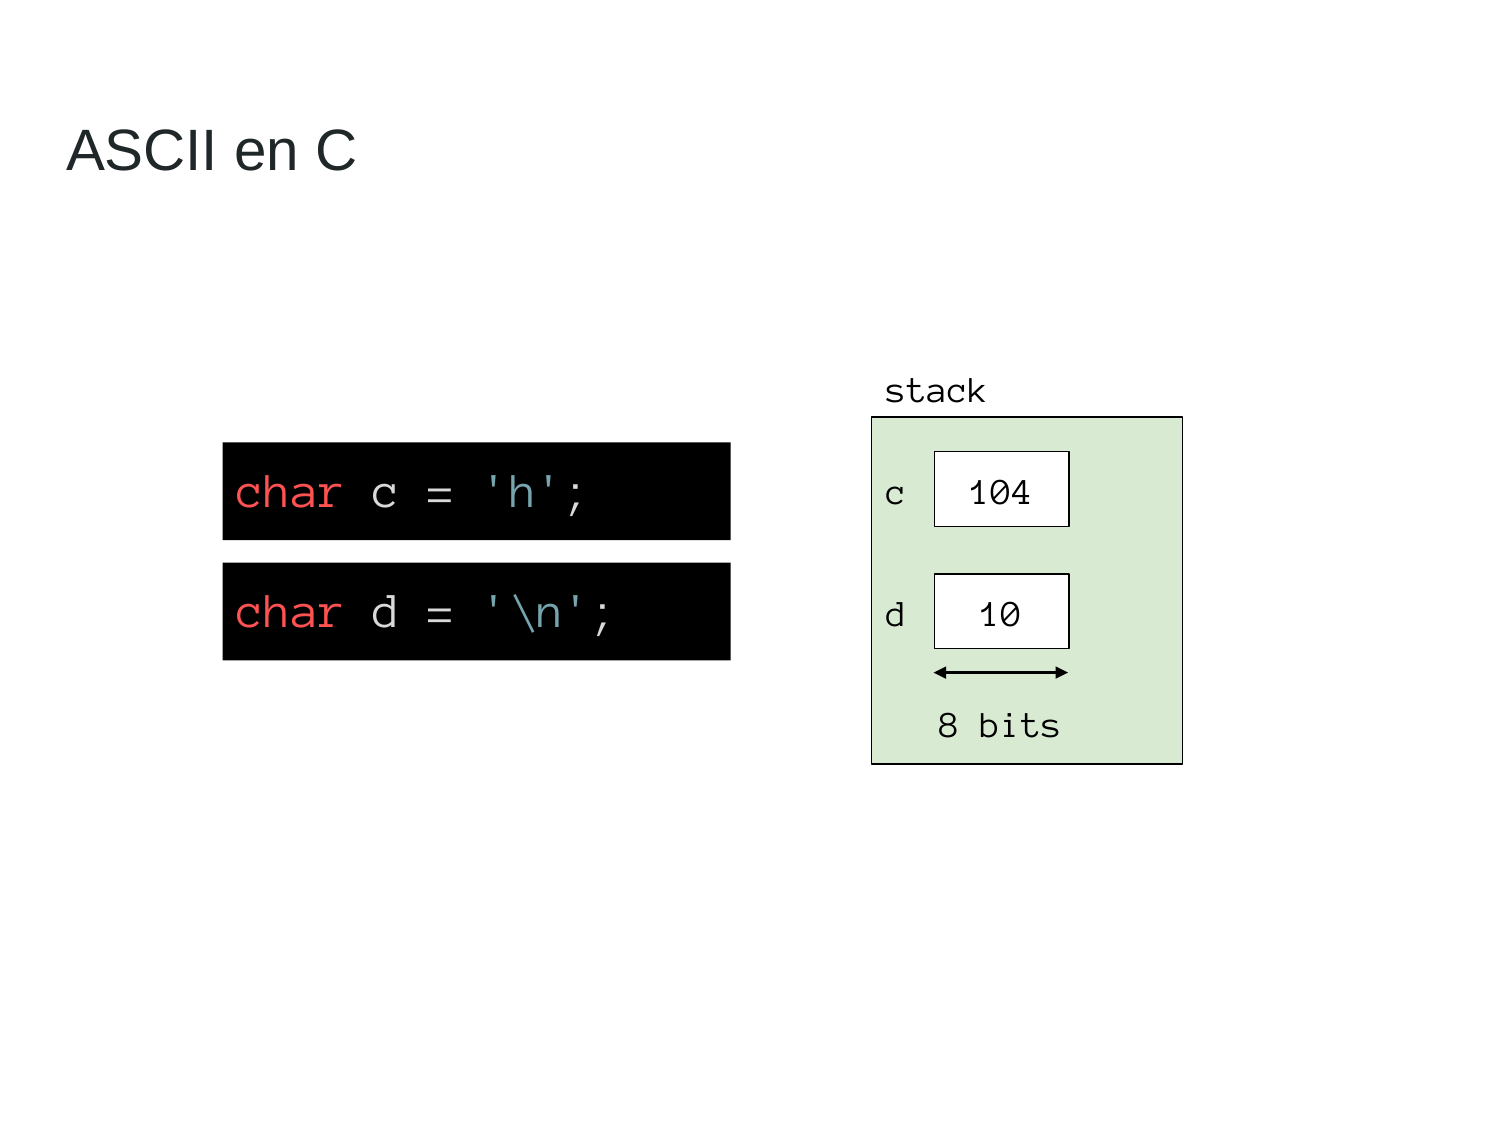

ASCII en C
stack

c
104
char c = 'h';
char d = '\n';
d
10
8 bits